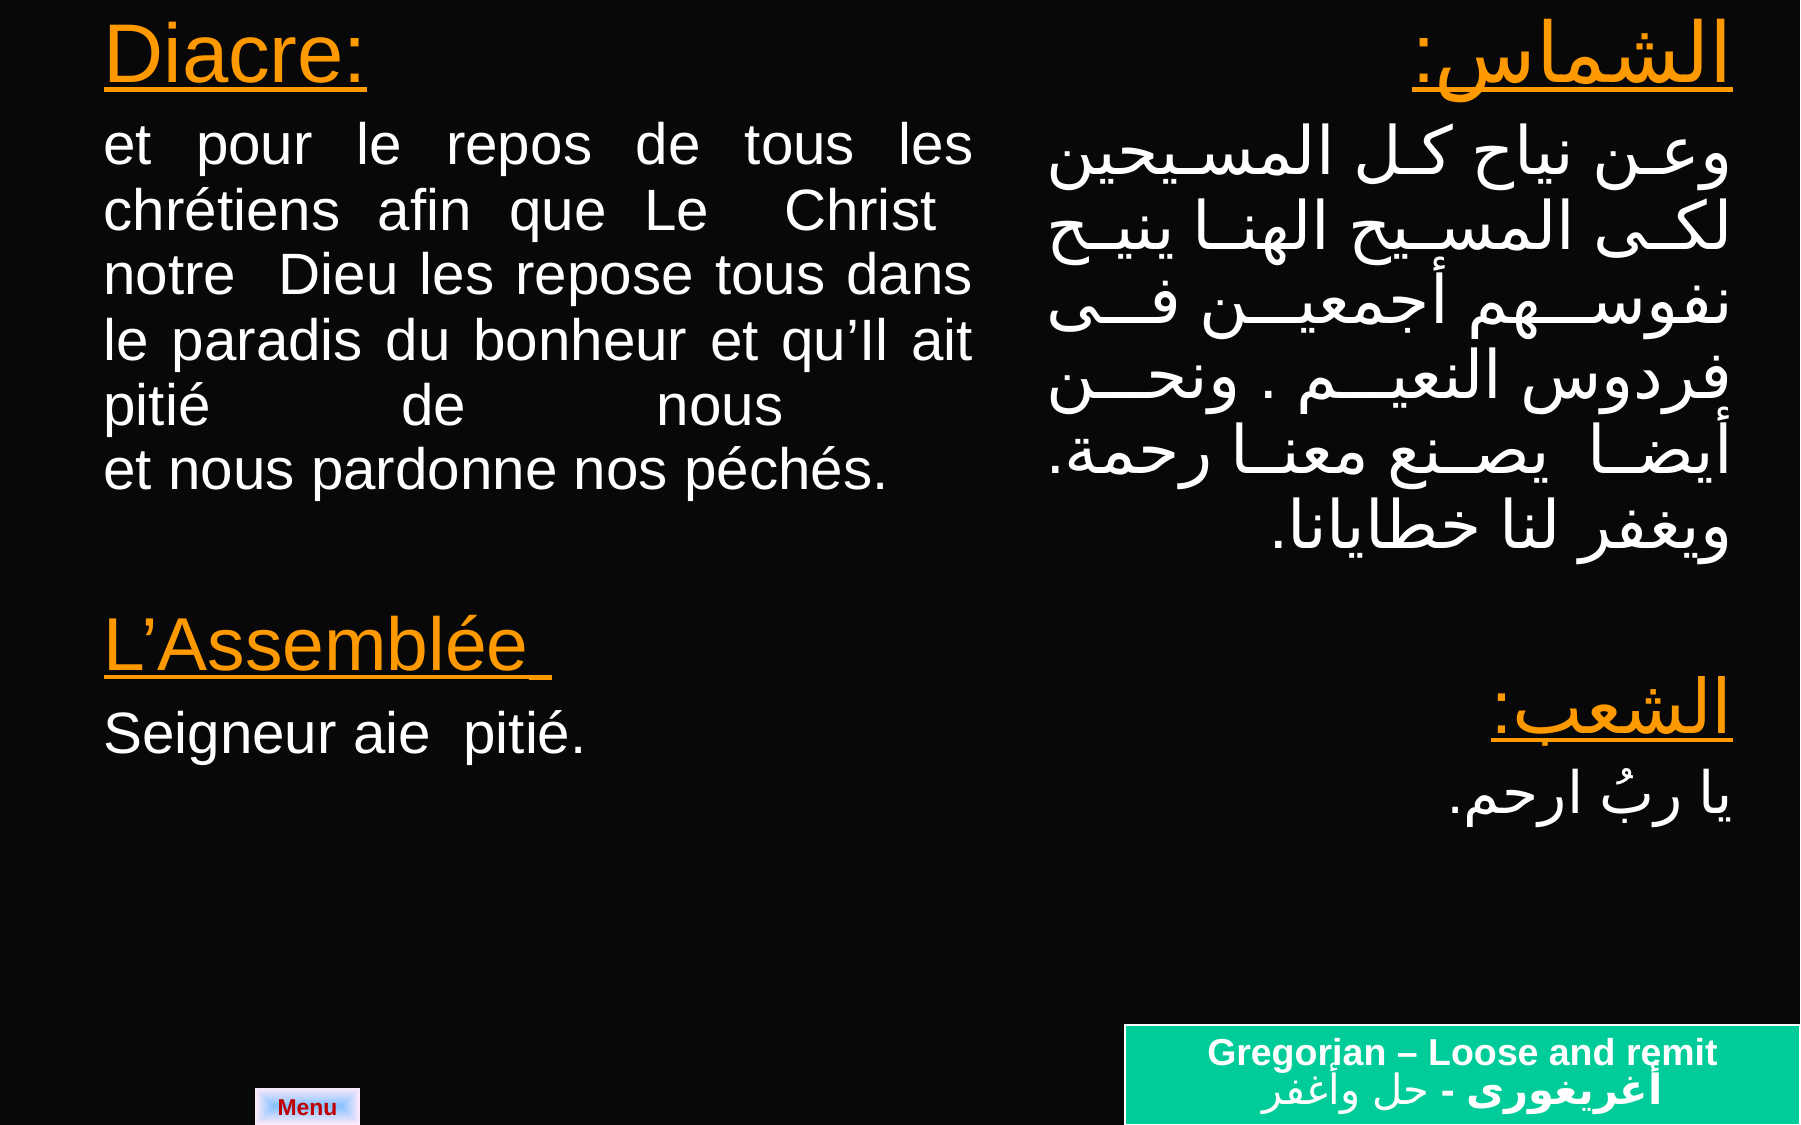

| Diacre: et pour le repos de tous les chrétiens afin que Le Christ notre Dieu les repose tous dans le paradis du bonheur et qu’Il ait pitié de nous et nous pardonne nos péchés. L’Assemblée Seigneur aie pitié. | الشماس: وعن نياح كل المسيحين لكى المسيح الهنا ينيح نفوسهم أجمعين فى فردوس النعيم . ونحن أيضا يصنع معنا رحمة. ويغفر لنا خطايانا. الشعب: يا ربُ ارحم. |
| --- | --- |
Gregorian – Loose and remit
أغريغورى - حل وأغفر

Menu